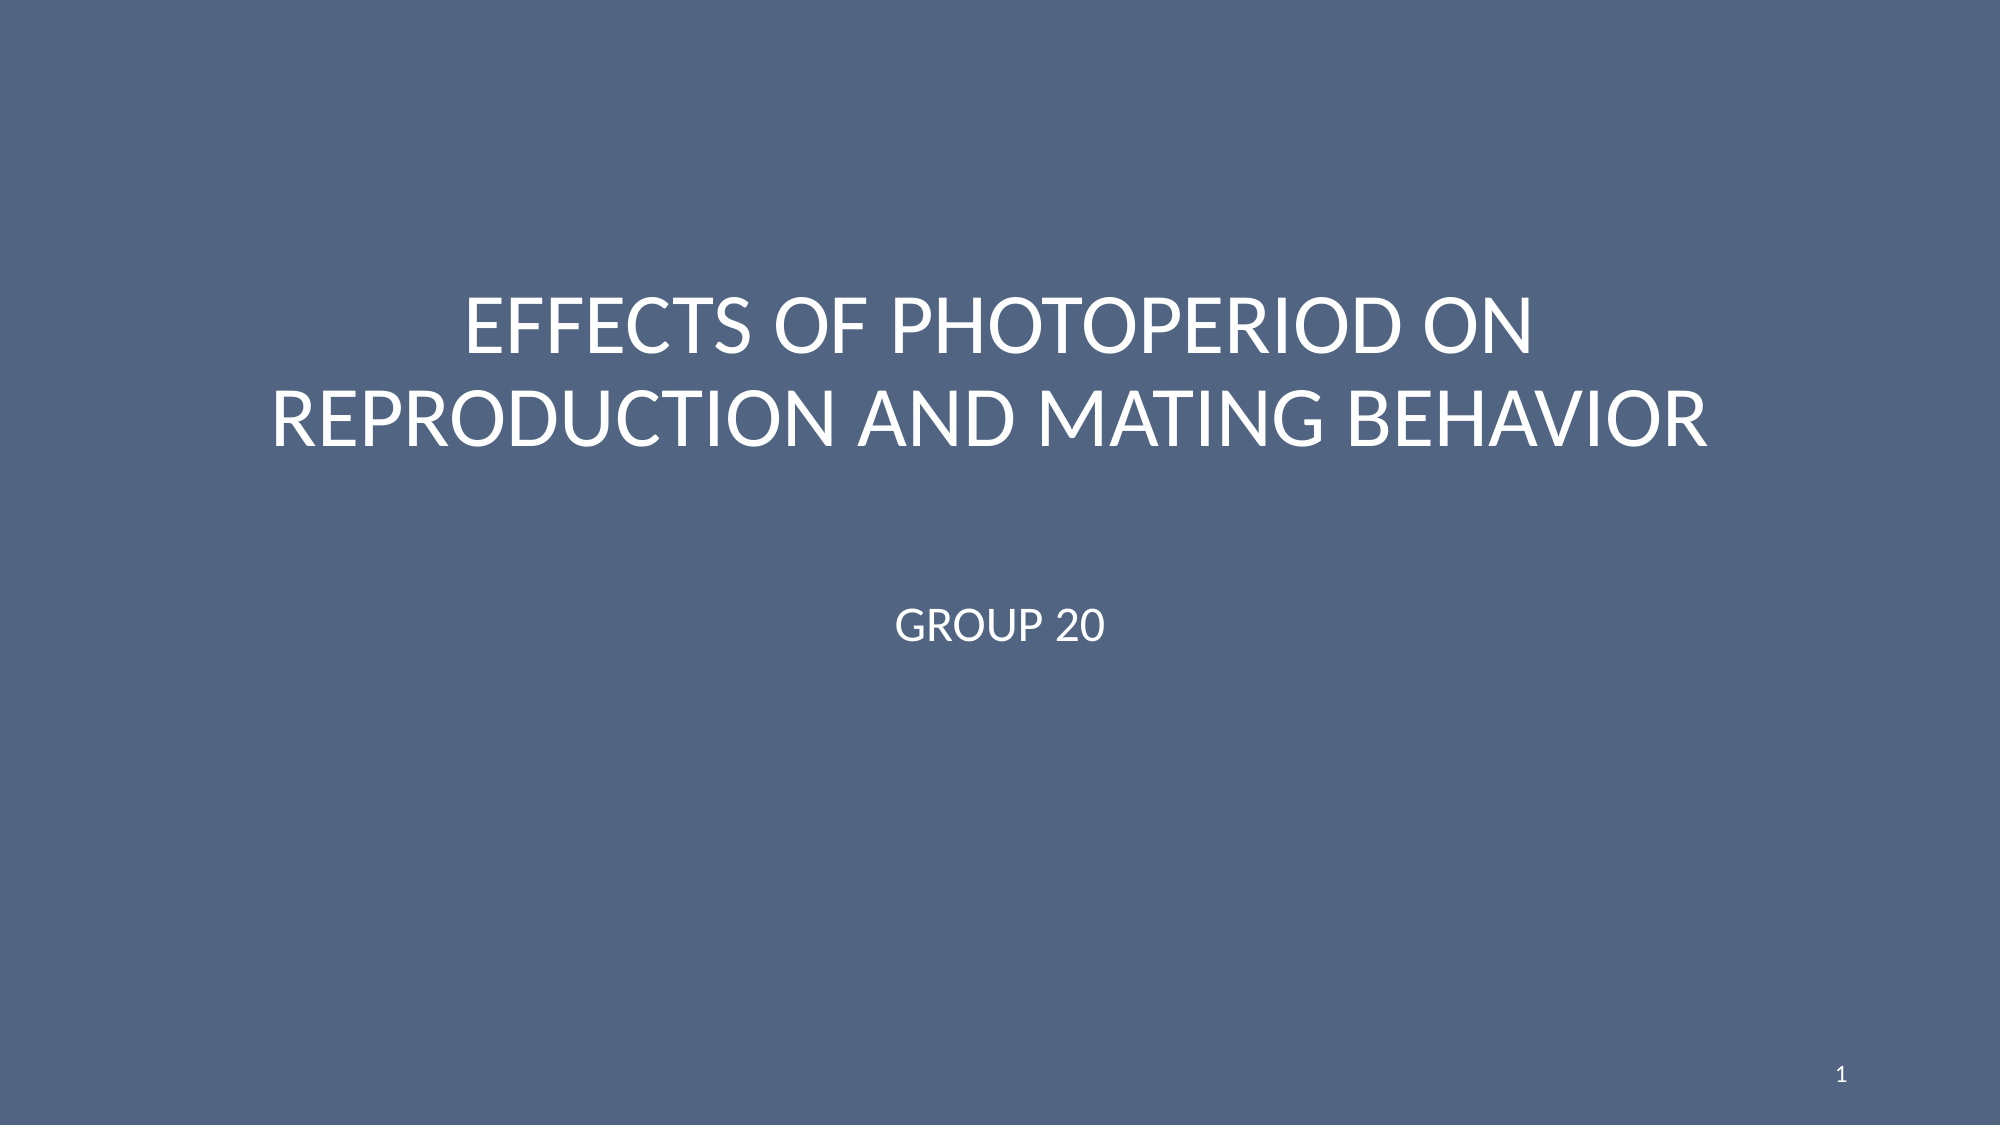

# EFFECTS OF PHOTOPERIOD ON REPRODUCTION AND MATING BEHAVIOR
GROUP 20
1